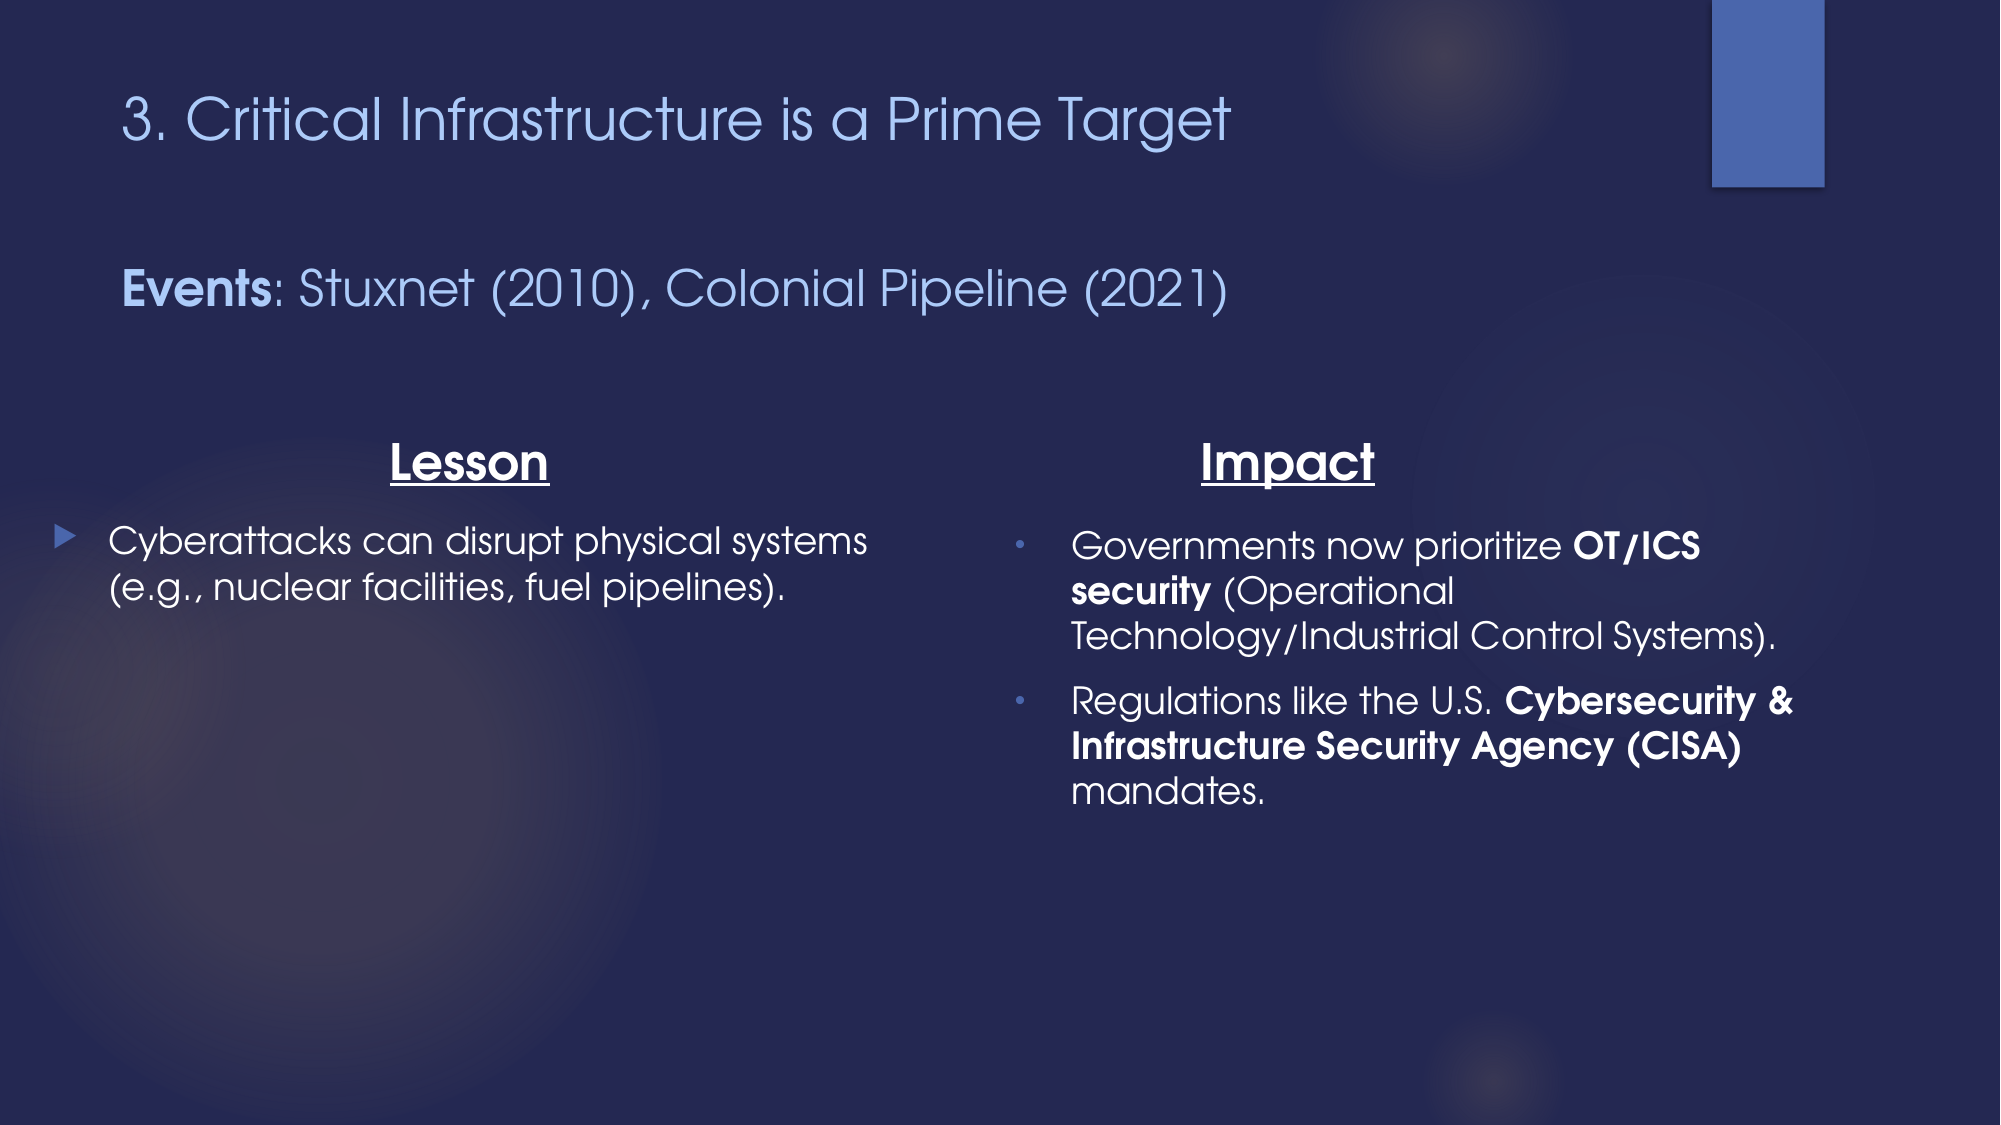

# 3. Critical Infrastructure is a Prime Target Events: Stuxnet (2010), Colonial Pipeline (2021)
Lesson
Impact
Cyberattacks can disrupt physical systems (e.g., nuclear facilities, fuel pipelines).
Governments now prioritize OT/ICS security (Operational Technology/Industrial Control Systems).
Regulations like the U.S. Cybersecurity & Infrastructure Security Agency (CISA) mandates.